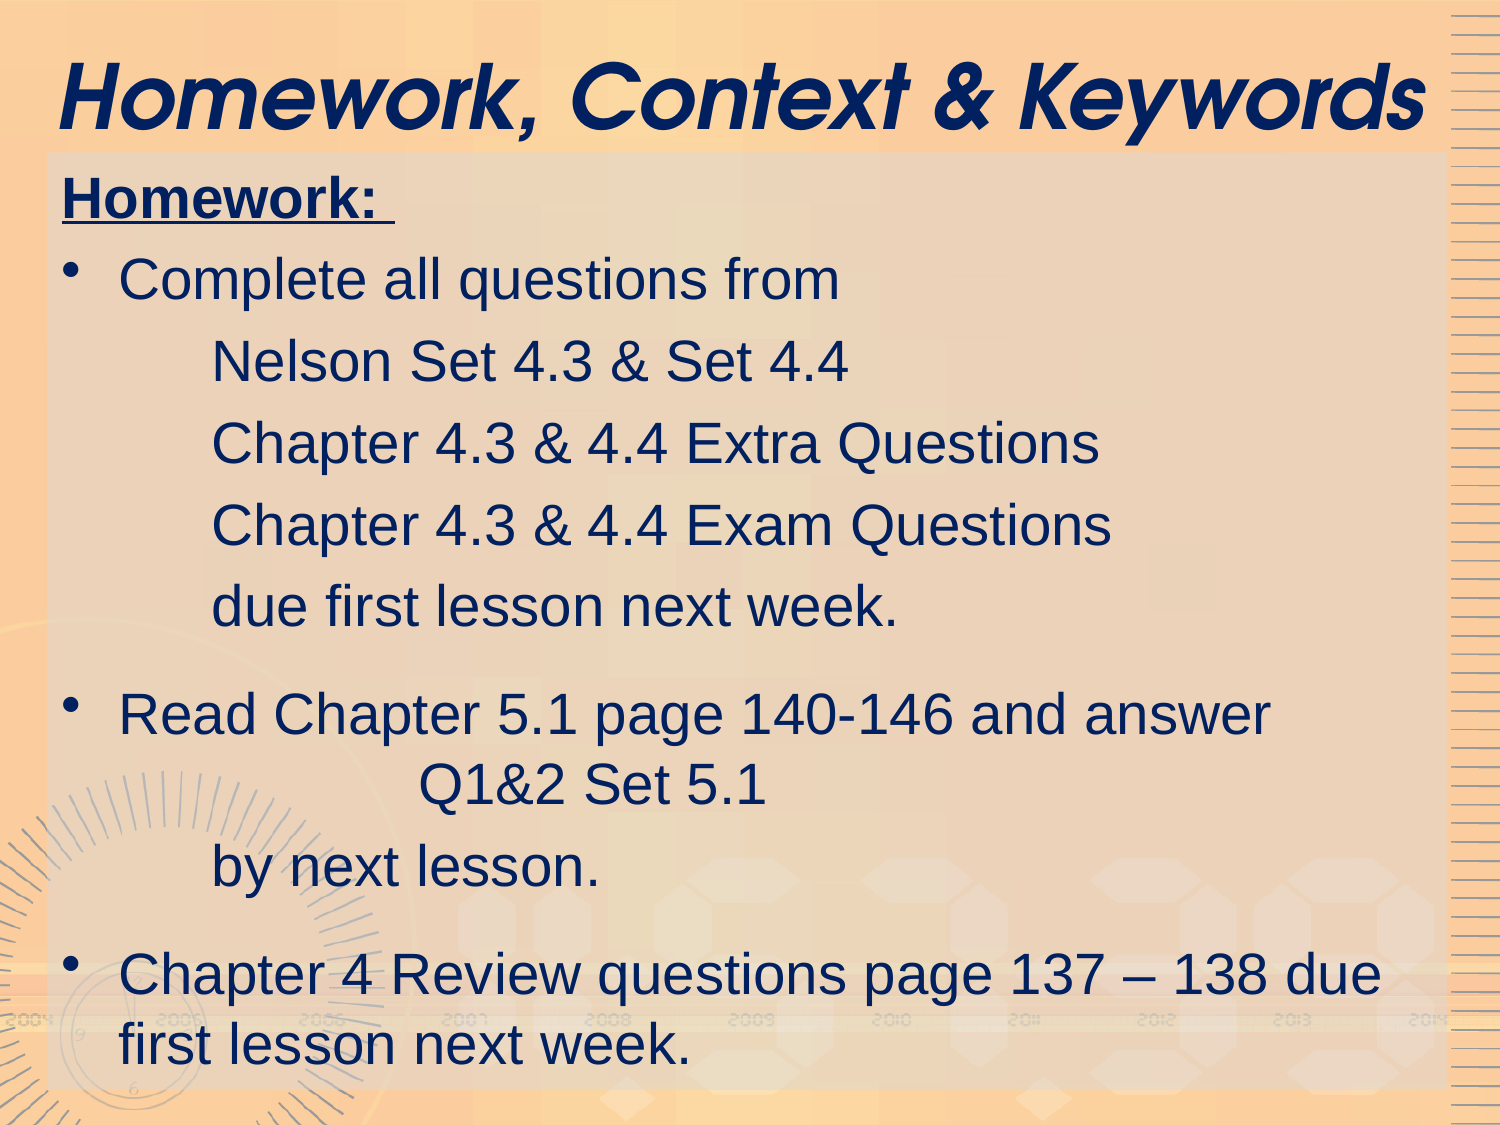

# Homework, Context & Keywords
Homework:
Complete all questions from
	Nelson Set 4.3 & Set 4.4
	Chapter 4.3 & 4.4 Extra Questions
	Chapter 4.3 & 4.4 Exam Questions
	due first lesson next week.

Read Chapter 5.1 page 140-146 and answer                          	Q1&2 Set 5.1
	by next lesson.

Chapter 4 Review questions page 137 – 138 due first lesson next week.